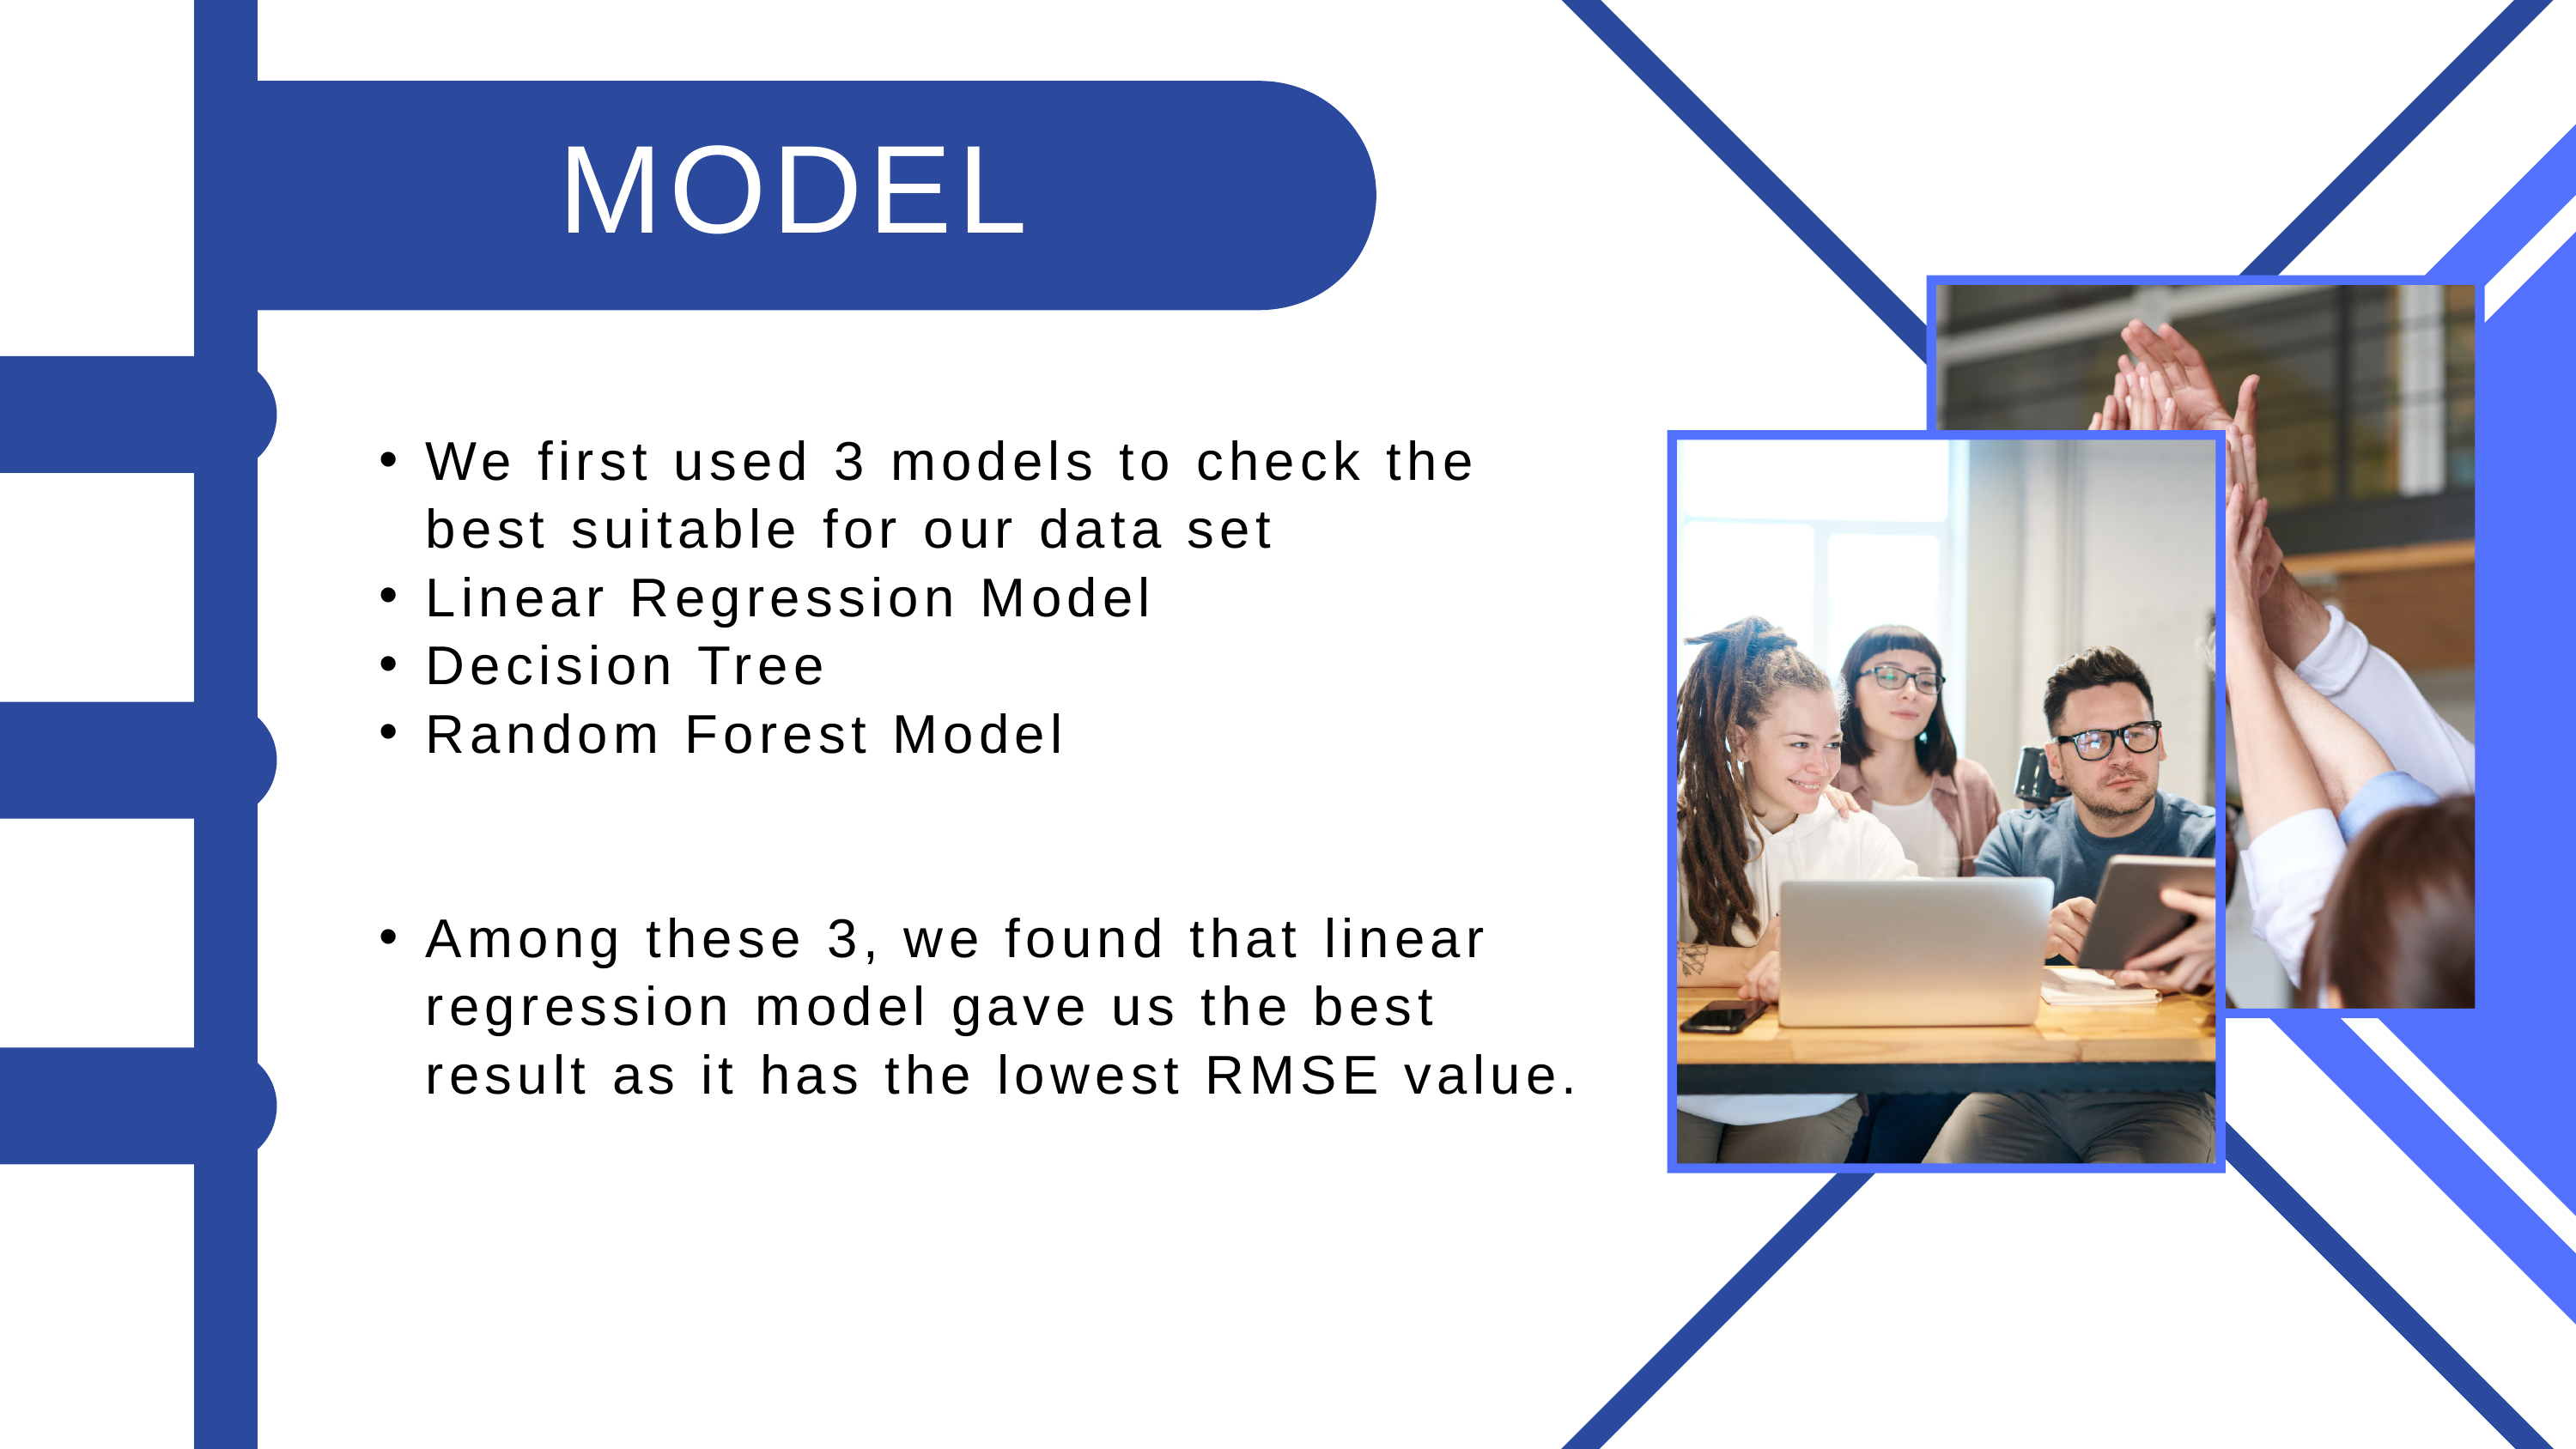

MODEL

We first used 3 models to check the best suitable for our data set
Linear Regression Model
Decision Tree
Random Forest Model

Among these 3, we found that linear regression model gave us the best result as it has the lowest RMSE value.